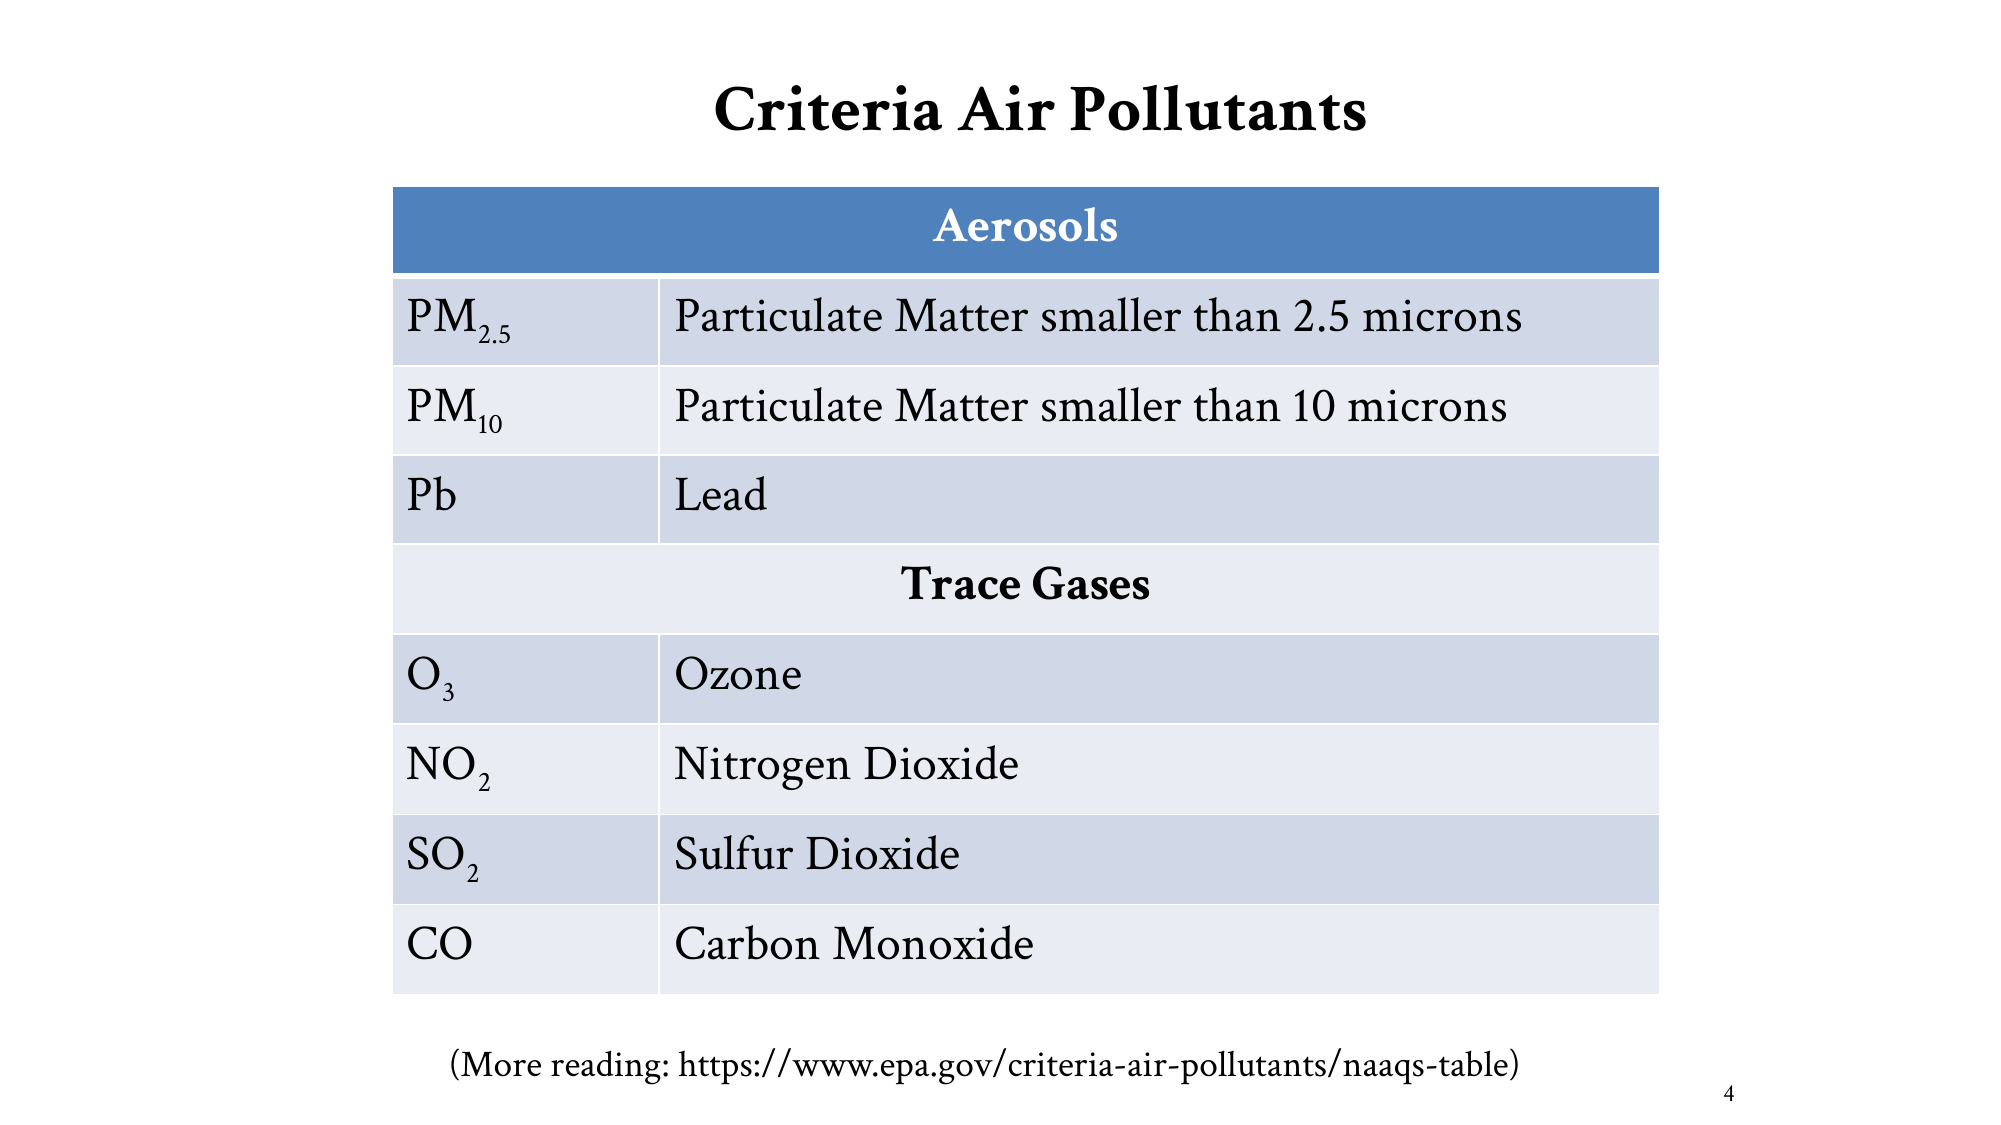

# Criteria Air Pollutants
| Aerosols |  |
| --- | --- |
| PM2.5 | Particulate Matter smaller than 2.5 microns |
| PM10 | Particulate Matter smaller than 10 microns |
| Pb | Lead |
| Trace Gases |  |
| O3 | Ozone |
| NO2 | Nitrogen Dioxide |
| SO2 | Sulfur Dioxide |
| CO | Carbon Monoxide |
(More reading: https://www.epa.gov/criteria-air-pollutants/naaqs-table)
4